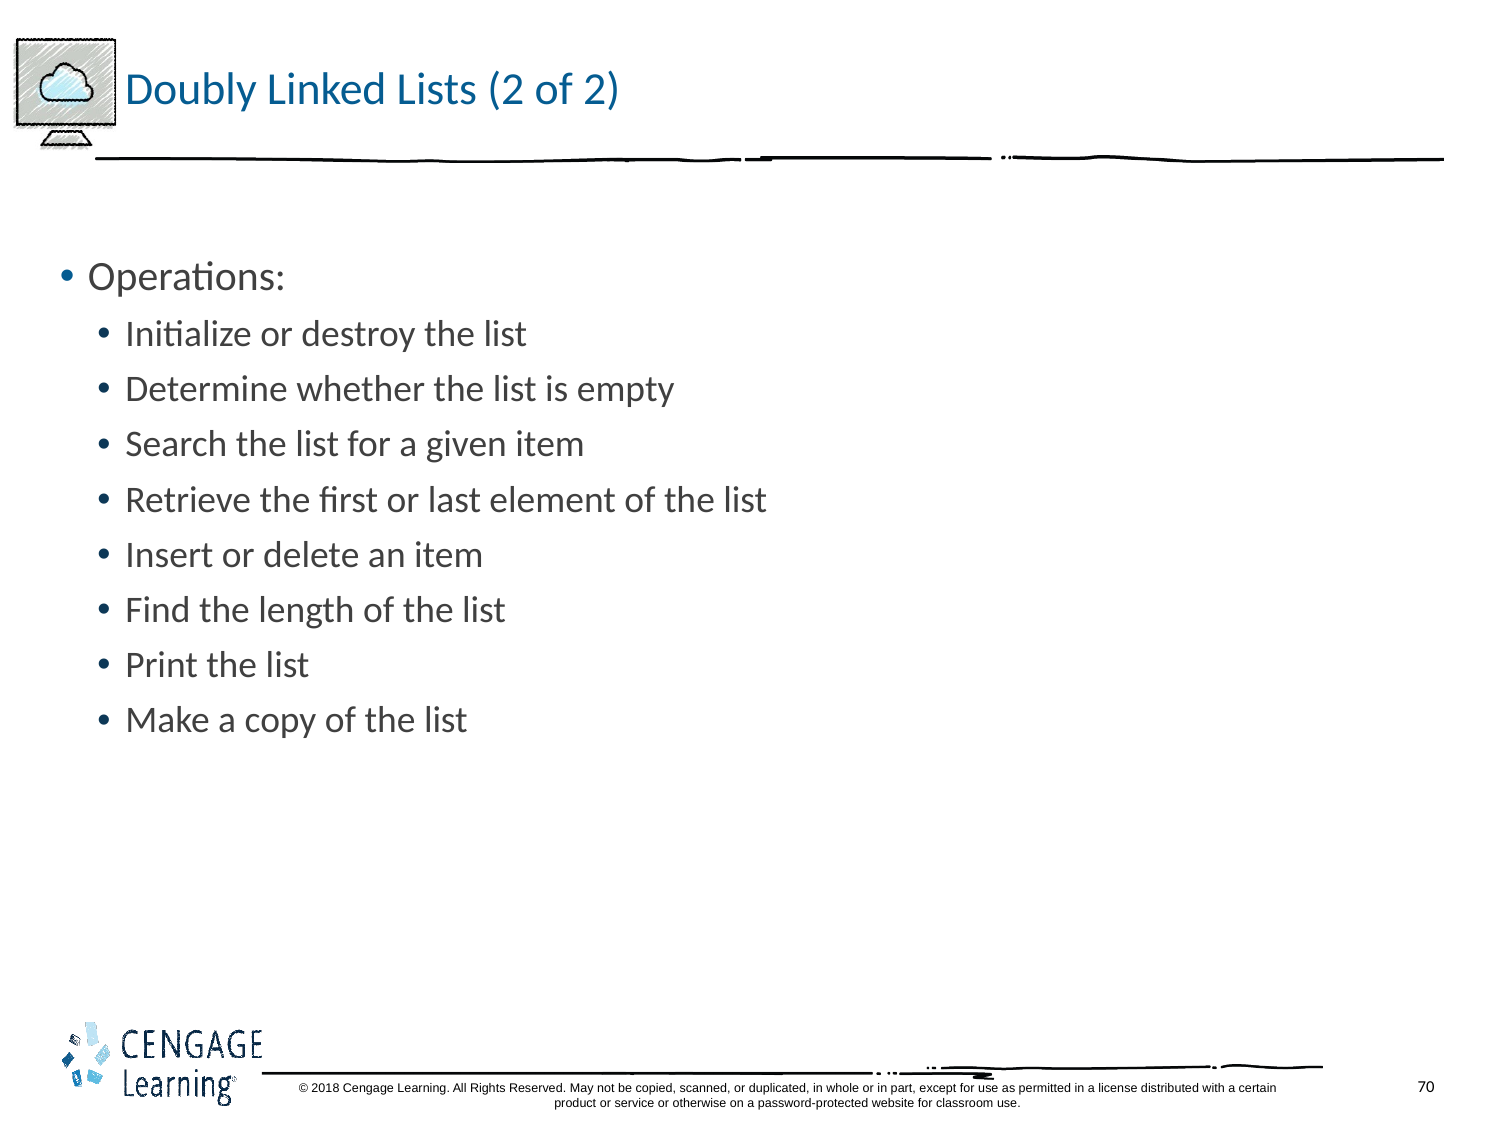

# Doubly Linked Lists (2 of 2)
Operations:
Initialize or destroy the list
Determine whether the list is empty
Search the list for a given item
Retrieve the first or last element of the list
Insert or delete an item
Find the length of the list
Print the list
Make a copy of the list